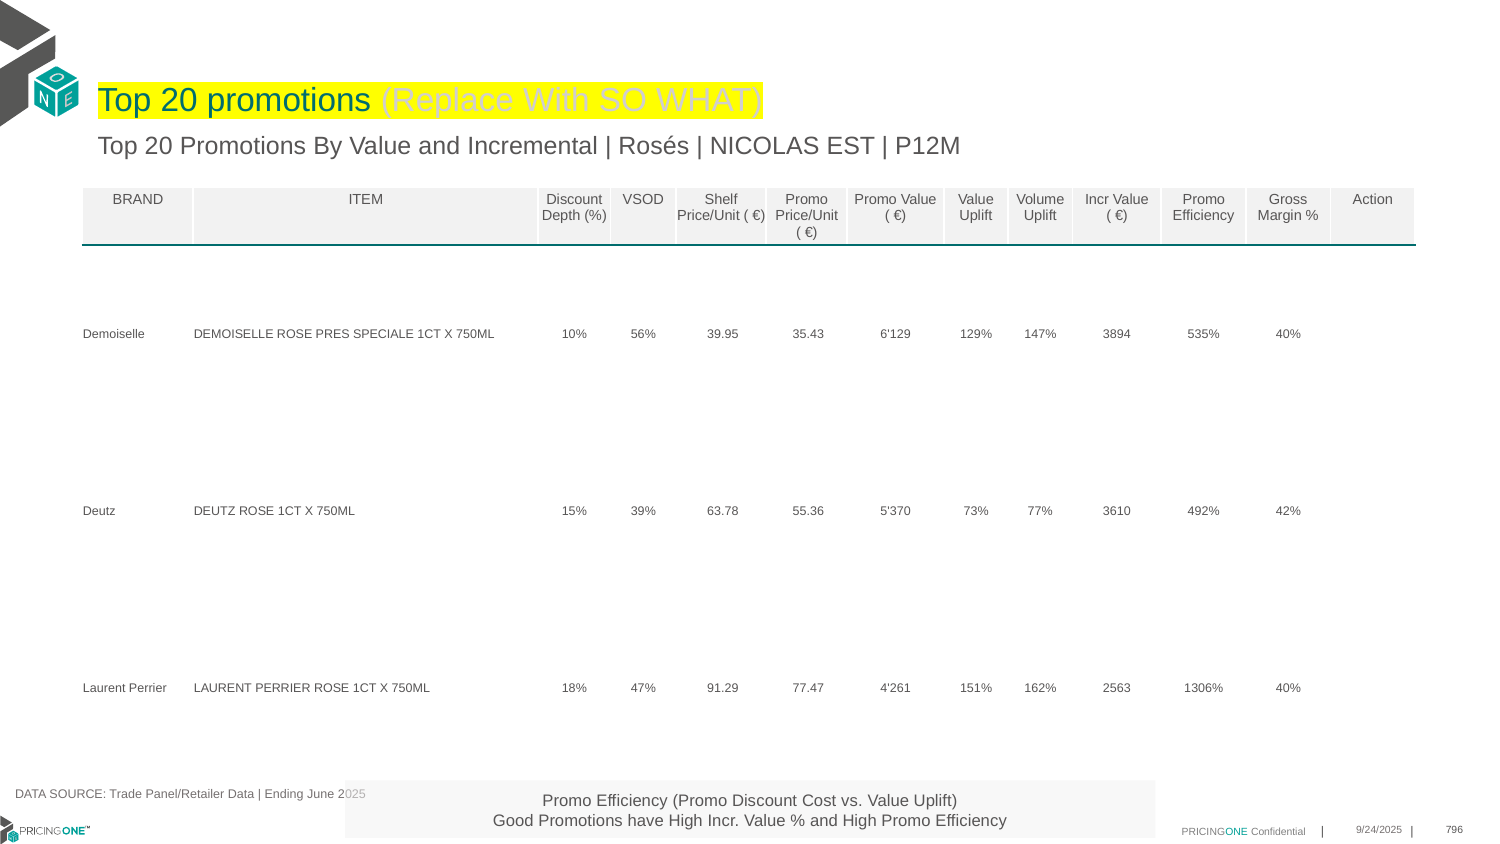

# Top 20 promotions (Replace With SO WHAT)
Top 20 Promotions By Value and Incremental | Rosés | NICOLAS EST | P12M
| BRAND | ITEM | Discount Depth (%) | VSOD | Shelf Price/Unit ( €) | Promo Price/Unit ( €) | Promo Value ( €) | Value Uplift | Volume Uplift | Incr Value ( €) | Promo Efficiency | Gross Margin % | Action |
| --- | --- | --- | --- | --- | --- | --- | --- | --- | --- | --- | --- | --- |
| Demoiselle | DEMOISELLE ROSE PRES SPECIALE 1CT X 750ML | 10% | 56% | 39.95 | 35.43 | 6'129 | 129% | 147% | 3894 | 535% | 40% |  |
| Deutz | DEUTZ ROSE 1CT X 750ML | 15% | 39% | 63.78 | 55.36 | 5'370 | 73% | 77% | 3610 | 492% | 42% |  |
| Laurent Perrier | LAURENT PERRIER ROSE 1CT X 750ML | 18% | 47% | 91.29 | 77.47 | 4'261 | 151% | 162% | 2563 | 1306% | 40% |  |
DATA SOURCE: Trade Panel/Retailer Data | Ending June 2025
Promo Efficiency (Promo Discount Cost vs. Value Uplift)
Good Promotions have High Incr. Value % and High Promo Efficiency

9/24/2025
796